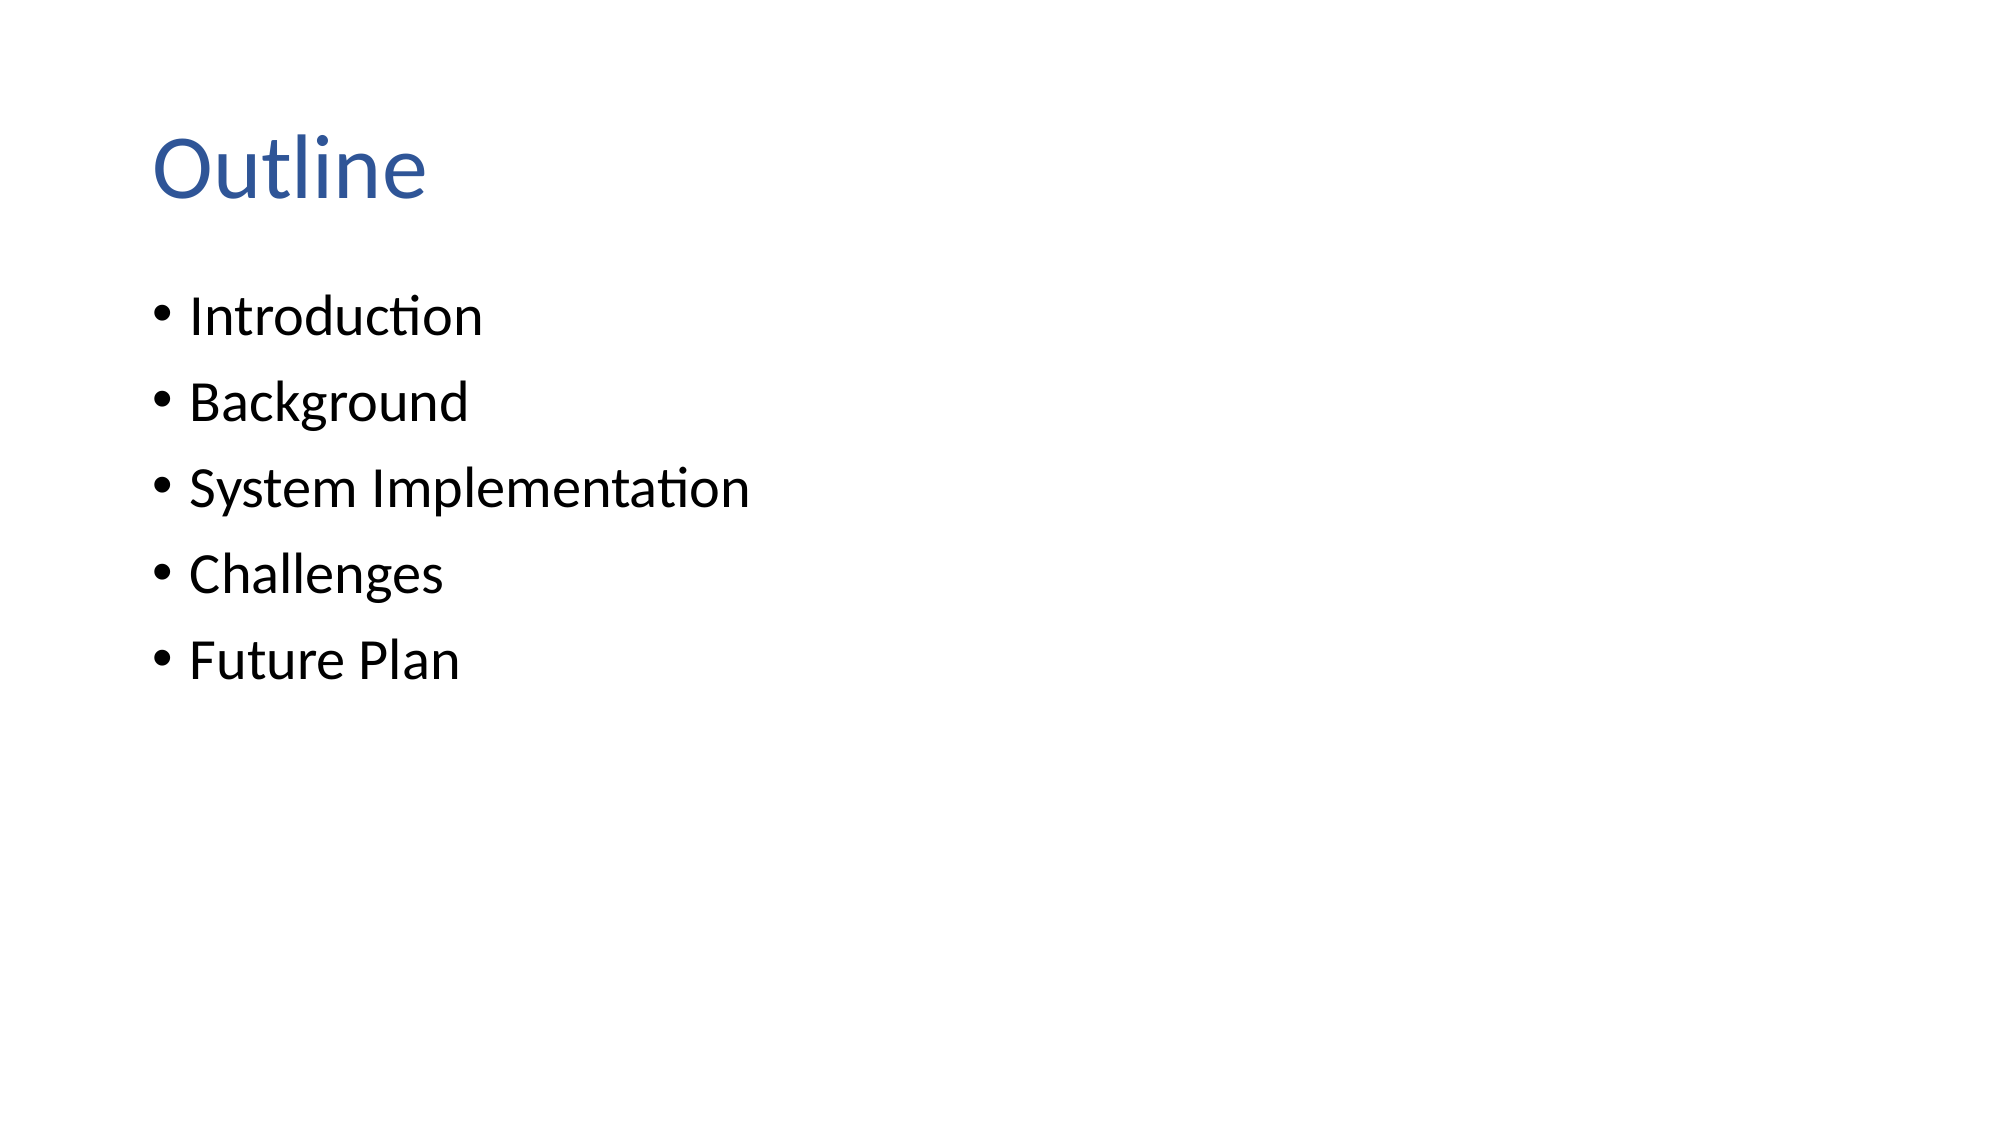

# Outline
Introduction
Background

System Implementation

Challenges

Future Plan